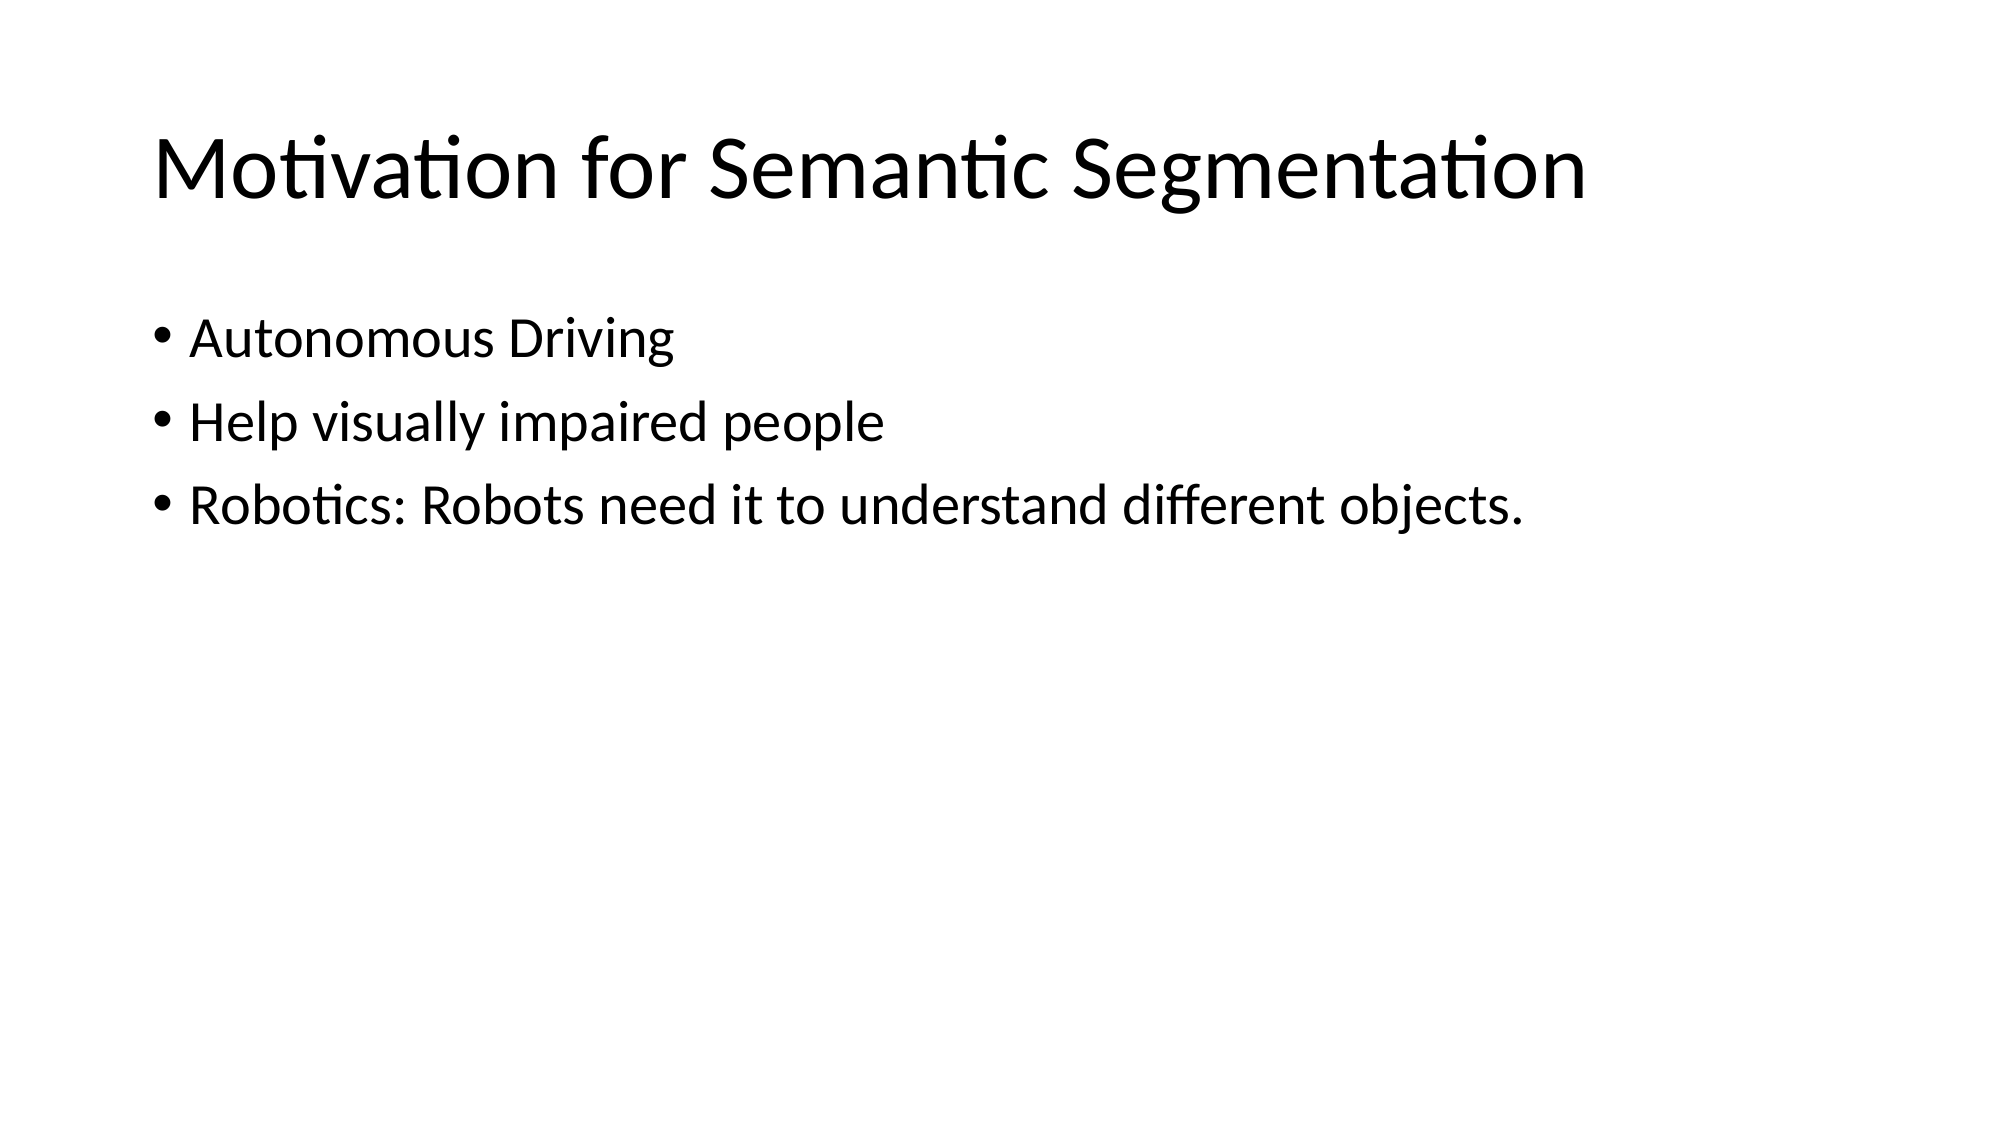

# Motivation for Semantic Segmentation
Autonomous Driving
Help visually impaired people
Robotics: Robots need it to understand different objects.